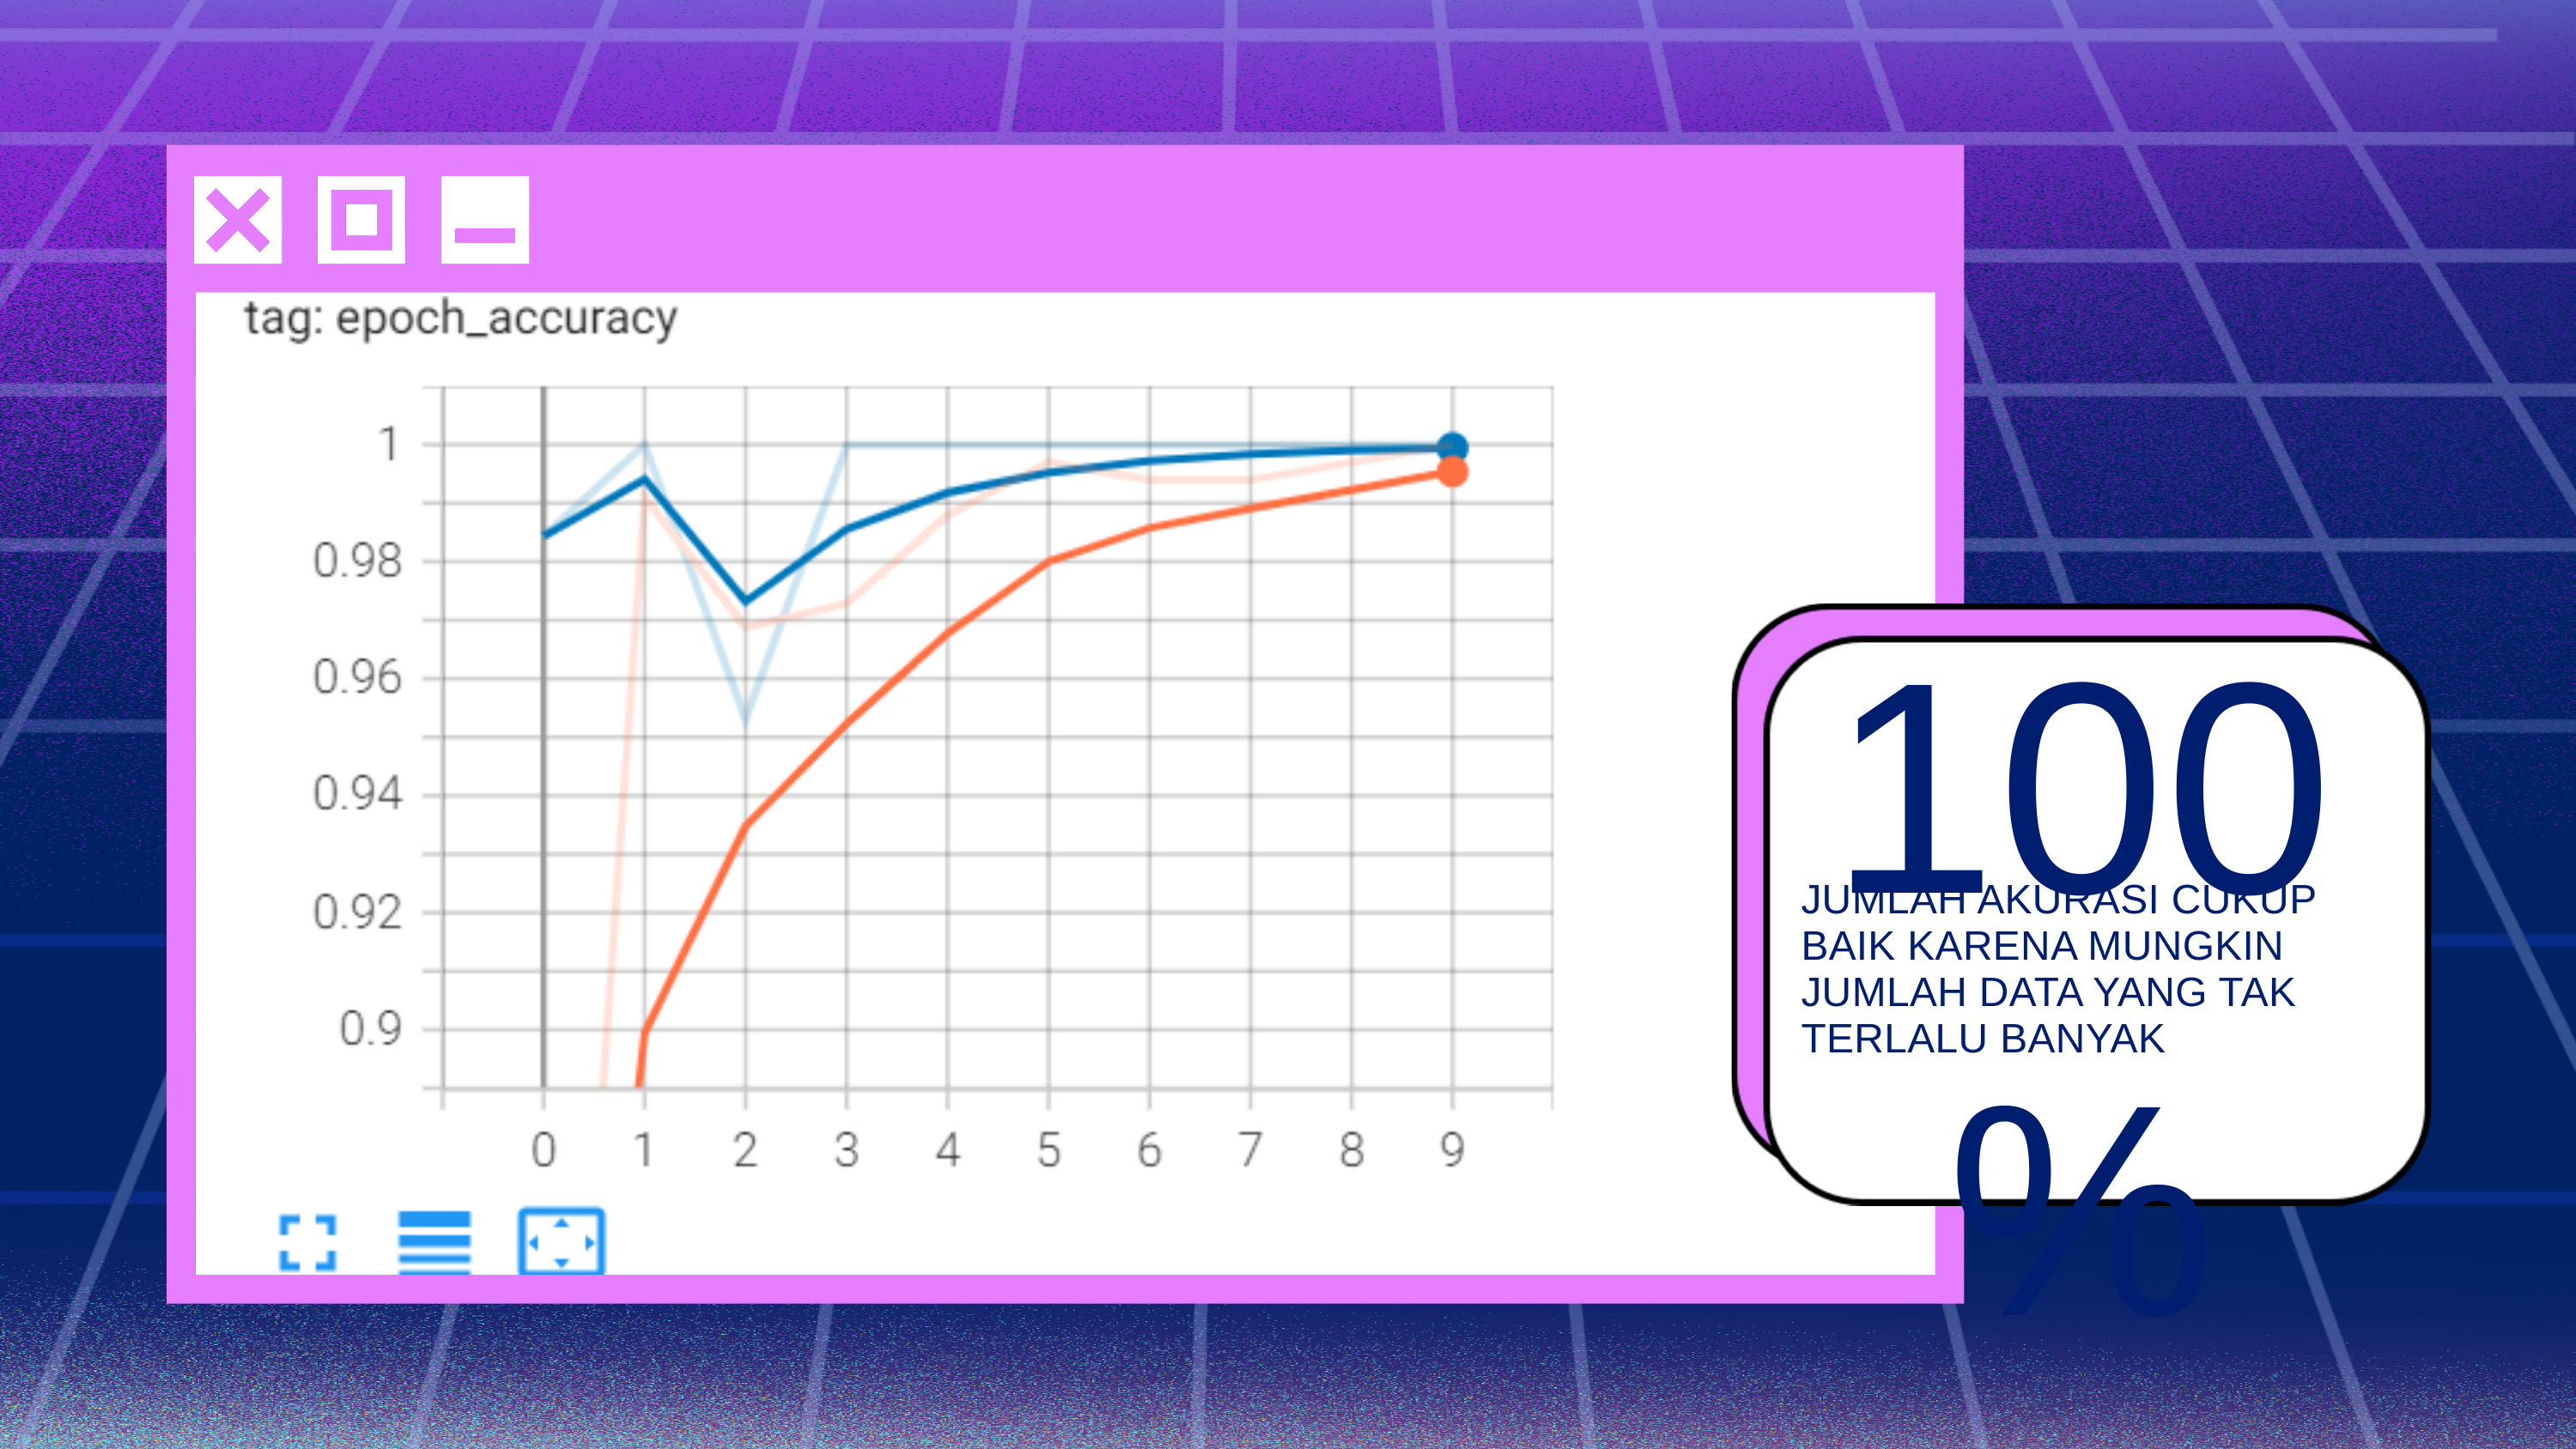

100%

JUMLAH AKURASI CUKUP BAIK KARENA MUNGKIN JUMLAH DATA YANG TAK TERLALU BANYAK